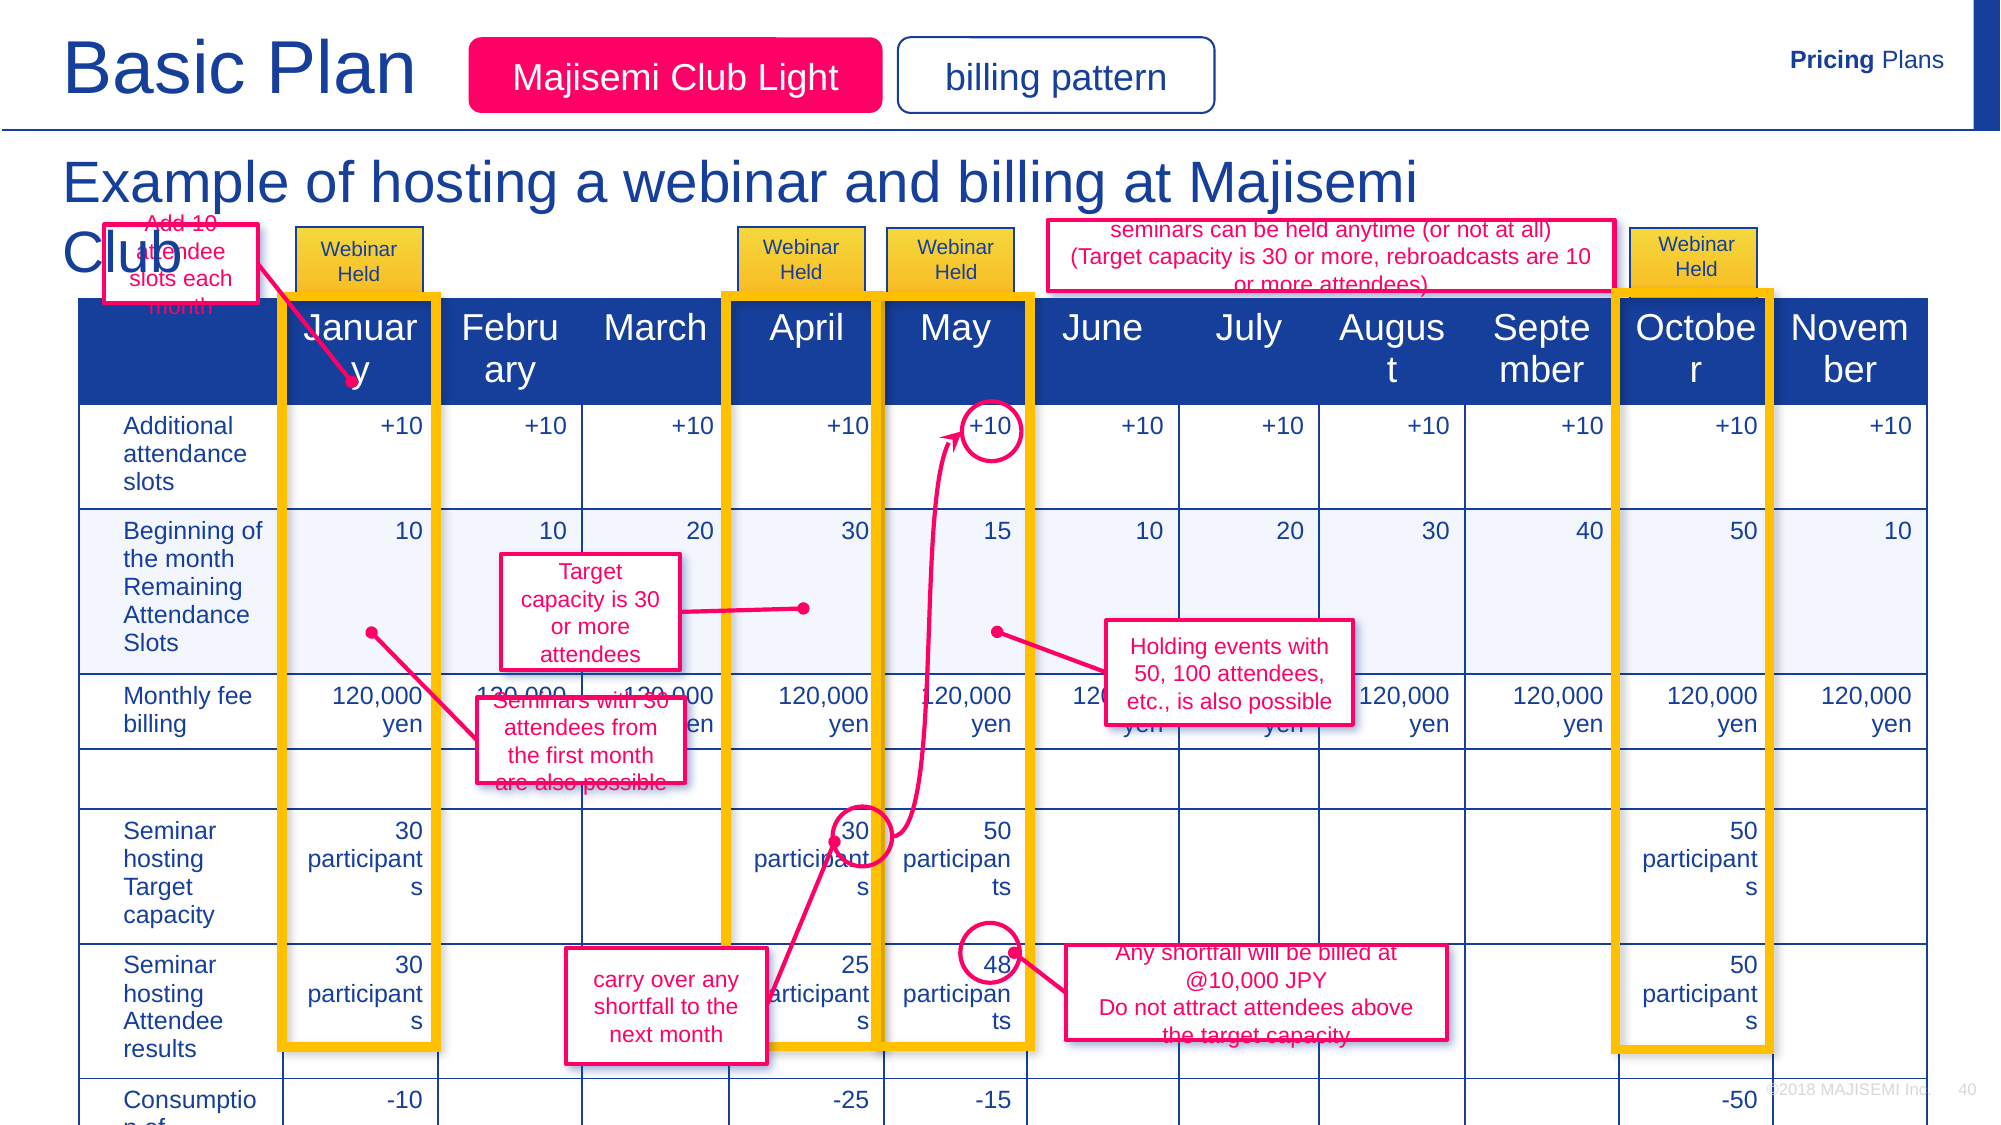

Basic Plan
Pricing Plans
Majisemi Club Light
billing pattern
Example of hosting a webinar and billing at Majisemi Club
seminars can be held anytime (or not at all)
(Target capacity is 30 or more, rebroadcasts are 10 or more attendees)
Webinar
Held
Add 10 attendee slots each month
Webinar
Held
Webinar
Held

Webinar
Held

|  | January | February | March | April | May | June | July | August | September | October | November |
| --- | --- | --- | --- | --- | --- | --- | --- | --- | --- | --- | --- |
| Additional attendance slots | +10 | +10 | +10 | +10 | +10 | +10 | +10 | +10 | +10 | +10 | +10 |
| Beginning of the month Remaining Attendance Slots | 10 | 10 | 20 | 30 | 15 | 10 | 20 | 30 | 40 | 50 | 10 |
| Monthly fee billing | 120,000 yen | 120,000 yen | 120,000 yen | 120,000 yen | 120,000 yen | 120,000 yen | 120,000 yen | 120,000 yen | 120,000 yen | 120,000 yen | 120,000 yen |
|  |  |  |  |  |  |  |  |  |  |  |  |
| Seminar hosting Target capacity | 30 participants |  |  | 30 participants | 50 participants |  |  |  |  | 50 participants |  |
| Seminar hosting Attendee results | 30 participants |  |  | 25 participants | 48 participants |  |  |  |  | 50 participants |  |
| Consumption of attendee slots | -10 |  |  | -25 | -15 |  |  |  |  | -50 |  |
| End of month Remaining Attendance Slots | 0 | 10 | 20 | 5 | 0 | 10 | 20 | 30 | 40 | 0 | 10 |
|  |  |  |  |  |  |  |  |  |  |  |  |
| Additional participant slots | 20 |  |  |  | 33 |  |  |  |  |  |  |
| Additional participant slots billing | 200,000 JPY |  |  |  | 330,000 JPY |  |  |  |  |  |  |

Target capacity is 30 or more attendees
Holding events with 50, 100 attendees, etc., is also possible
Seminars with 30 attendees from the first month are also possible

carry over any shortfall to the next month

Any shortfall will be billed at @10,000 JPY
Do not attract attendees above the target capacity
©2018 MAJISEMI Inc.
40